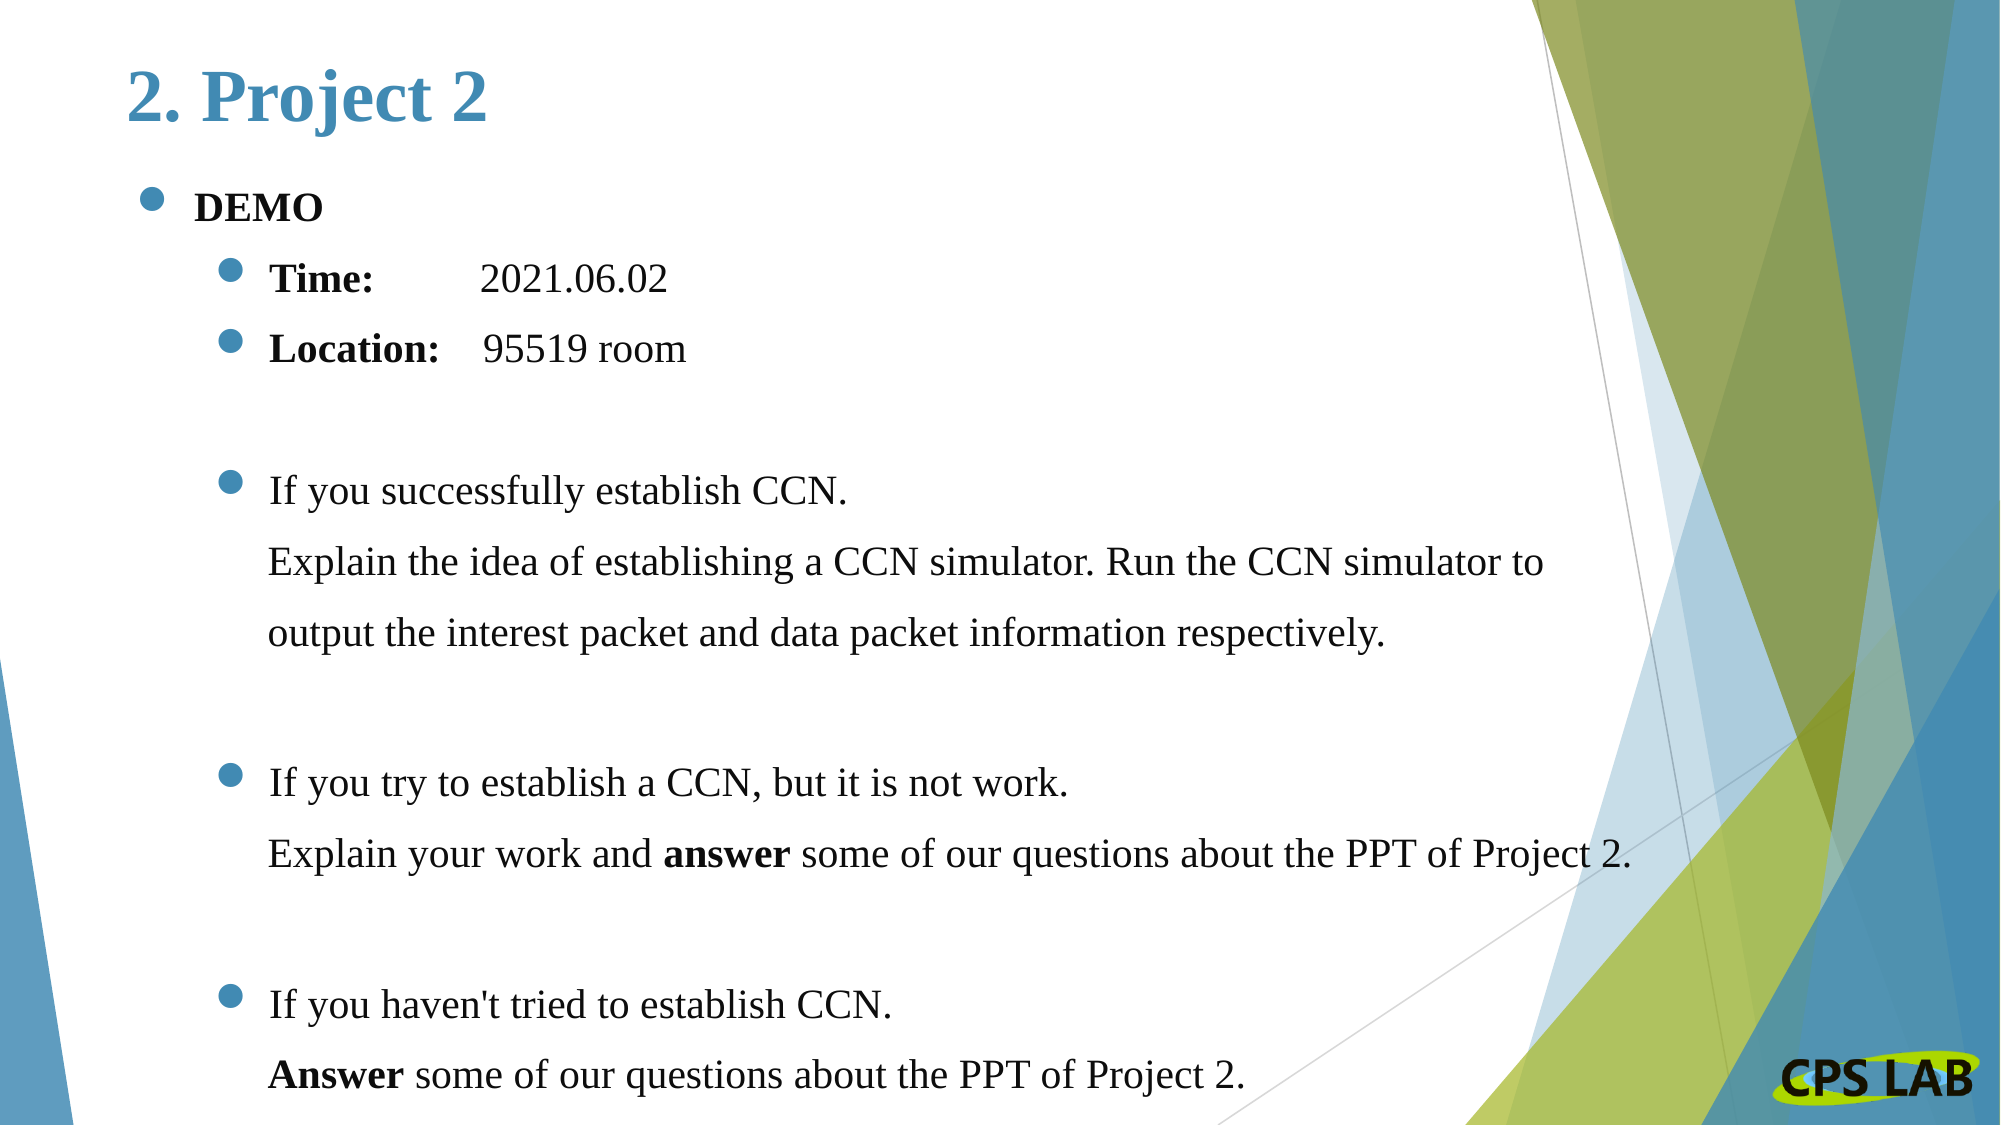

# 2. Project 2
DEMO
Time:          2021.06.02
Location:    95519 room

If you successfully establish CCN.
     Explain the idea of establishing a CCN simulator. Run the CCN simulator to
     output the interest packet and data packet information respectively.

If you try to establish a CCN, but it is not work.
     Explain your work and answer some of our questions about the PPT of Project 2.

If you haven't tried to establish CCN.
     Answer some of our questions about the PPT of Project 2.